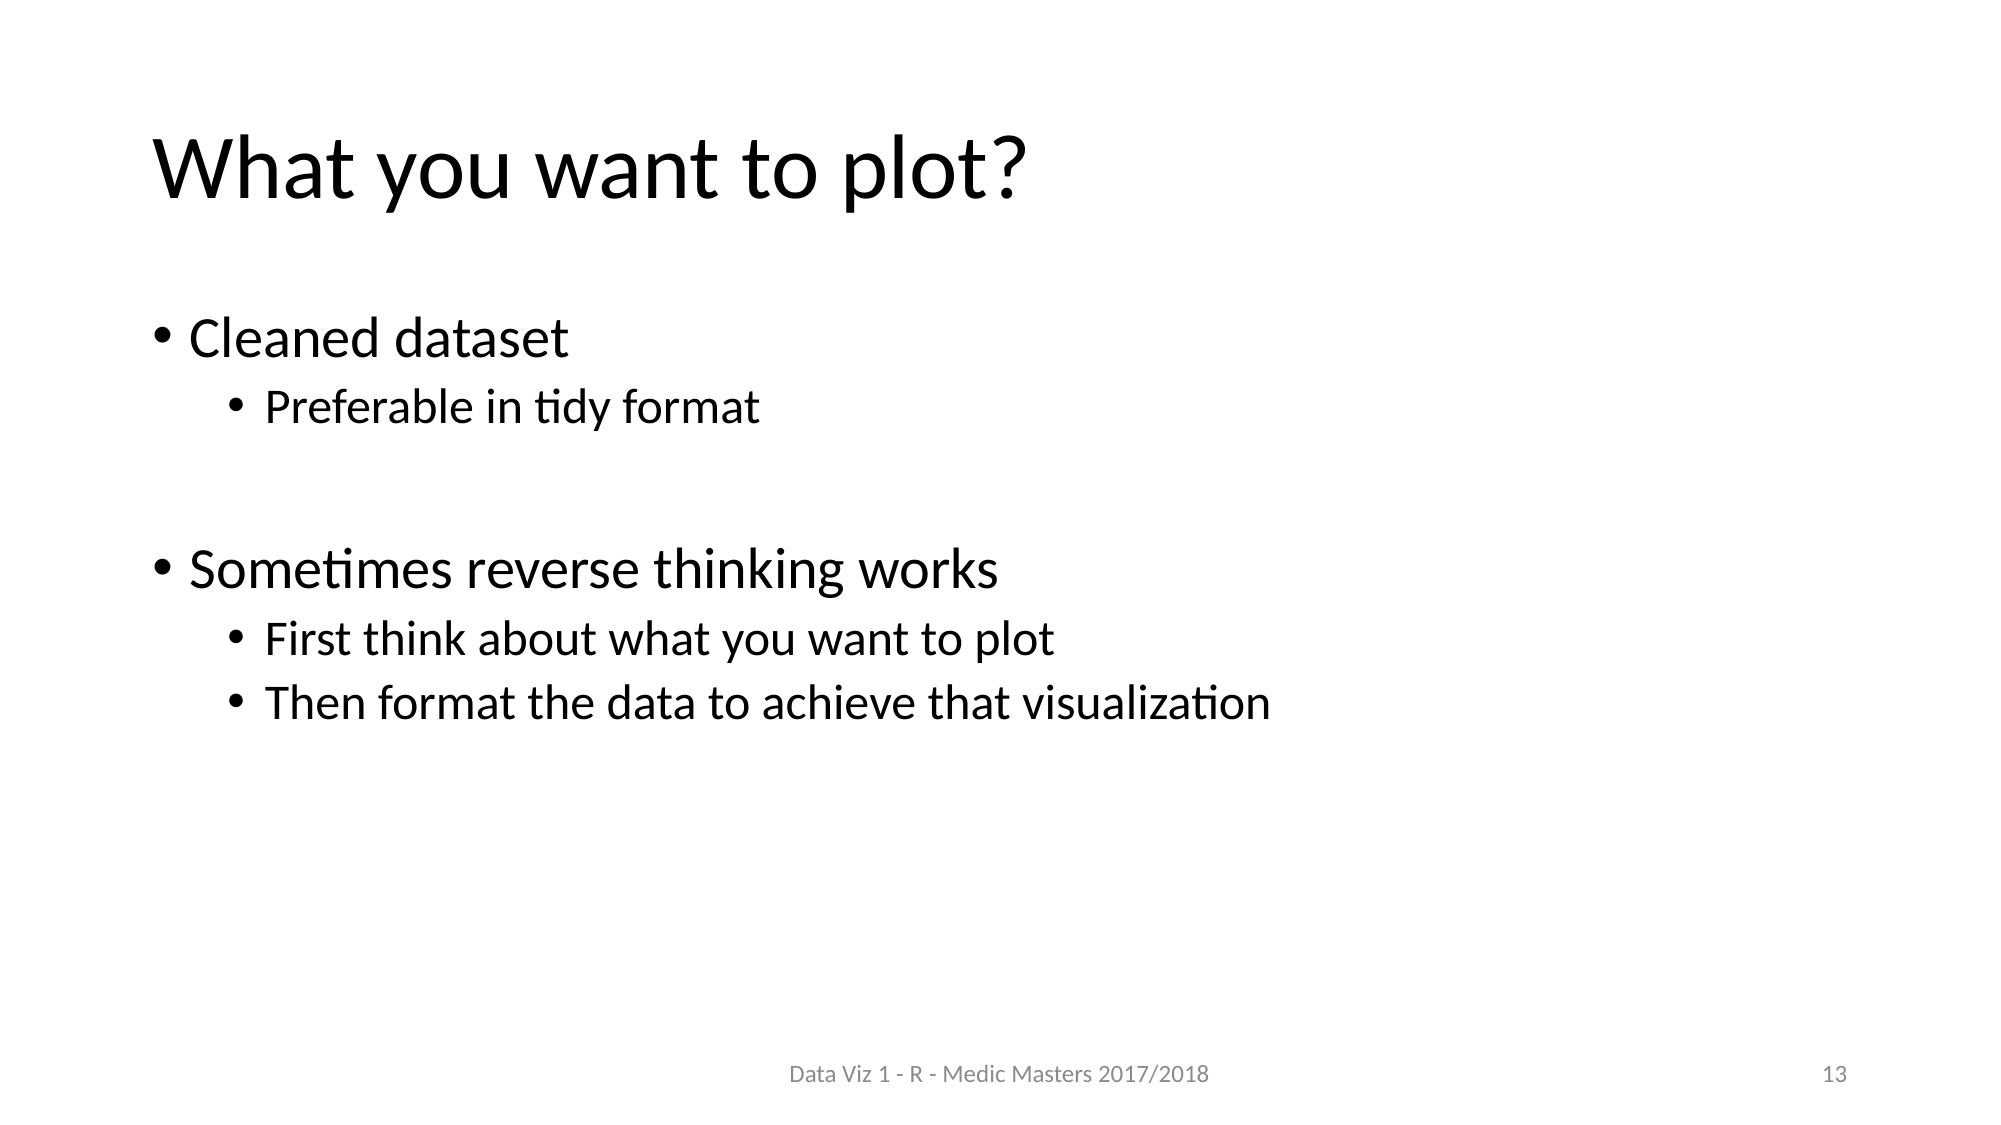

# What you want to plot?
Cleaned dataset
Preferable in tidy format

Sometimes reverse thinking works
First think about what you want to plot
Then format the data to achieve that visualization

Data Viz 1 - R - Medic Masters 2017/2018
13